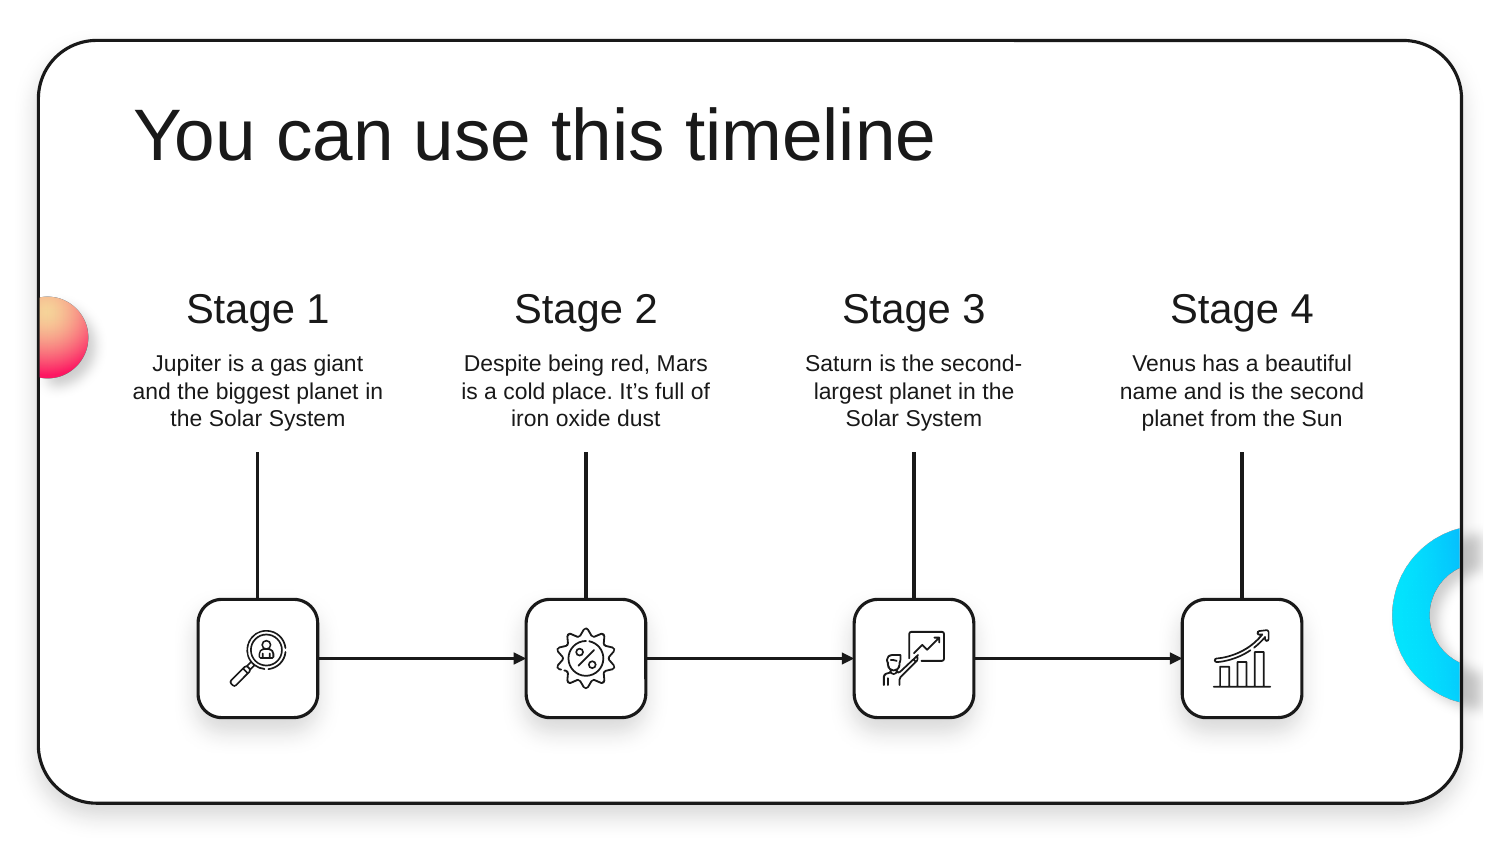

# You can use this timeline
Stage 1
Stage 2
Stage 3
Stage 4
Jupiter is a gas giant and the biggest planet in the Solar System
Despite being red, Mars is a cold place. It’s full of iron oxide dust
Saturn is the second-largest planet in the Solar System
Venus has a beautiful name and is the second planet from the Sun